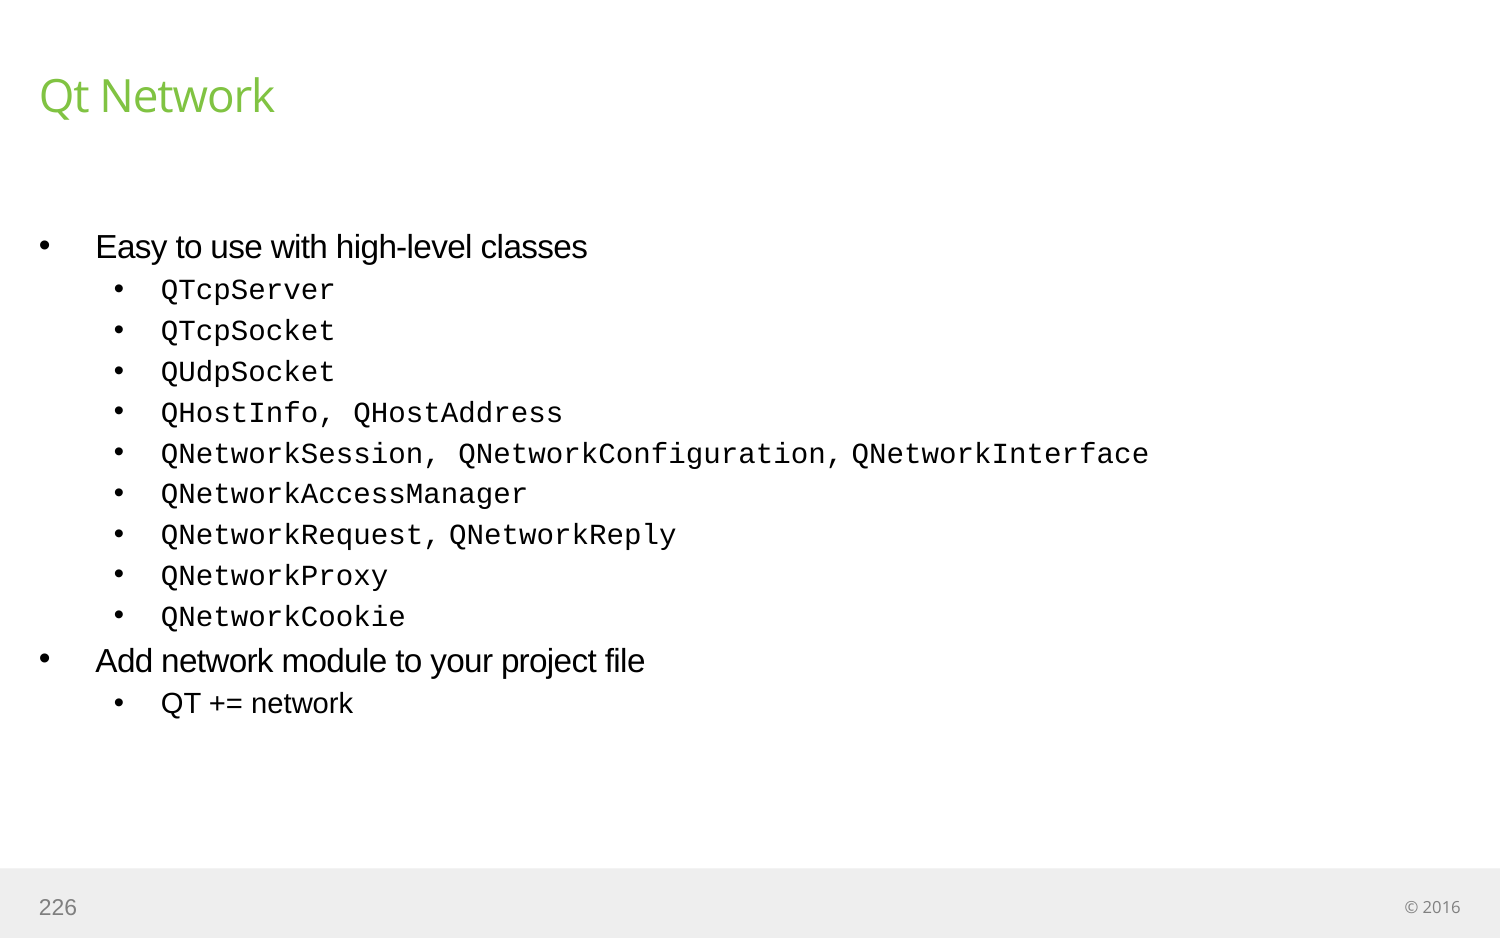

# Qt Network
Easy to use with high-level classes
QTcpServer
QTcpSocket
QUdpSocket
QHostInfo, QHostAddress
QNetworkSession, QNetworkConfiguration, QNetworkInterface
QNetworkAccessManager
QNetworkRequest, QNetworkReply
QNetworkProxy
QNetworkCookie
Add network module to your project file
QT += network

226
© 2016